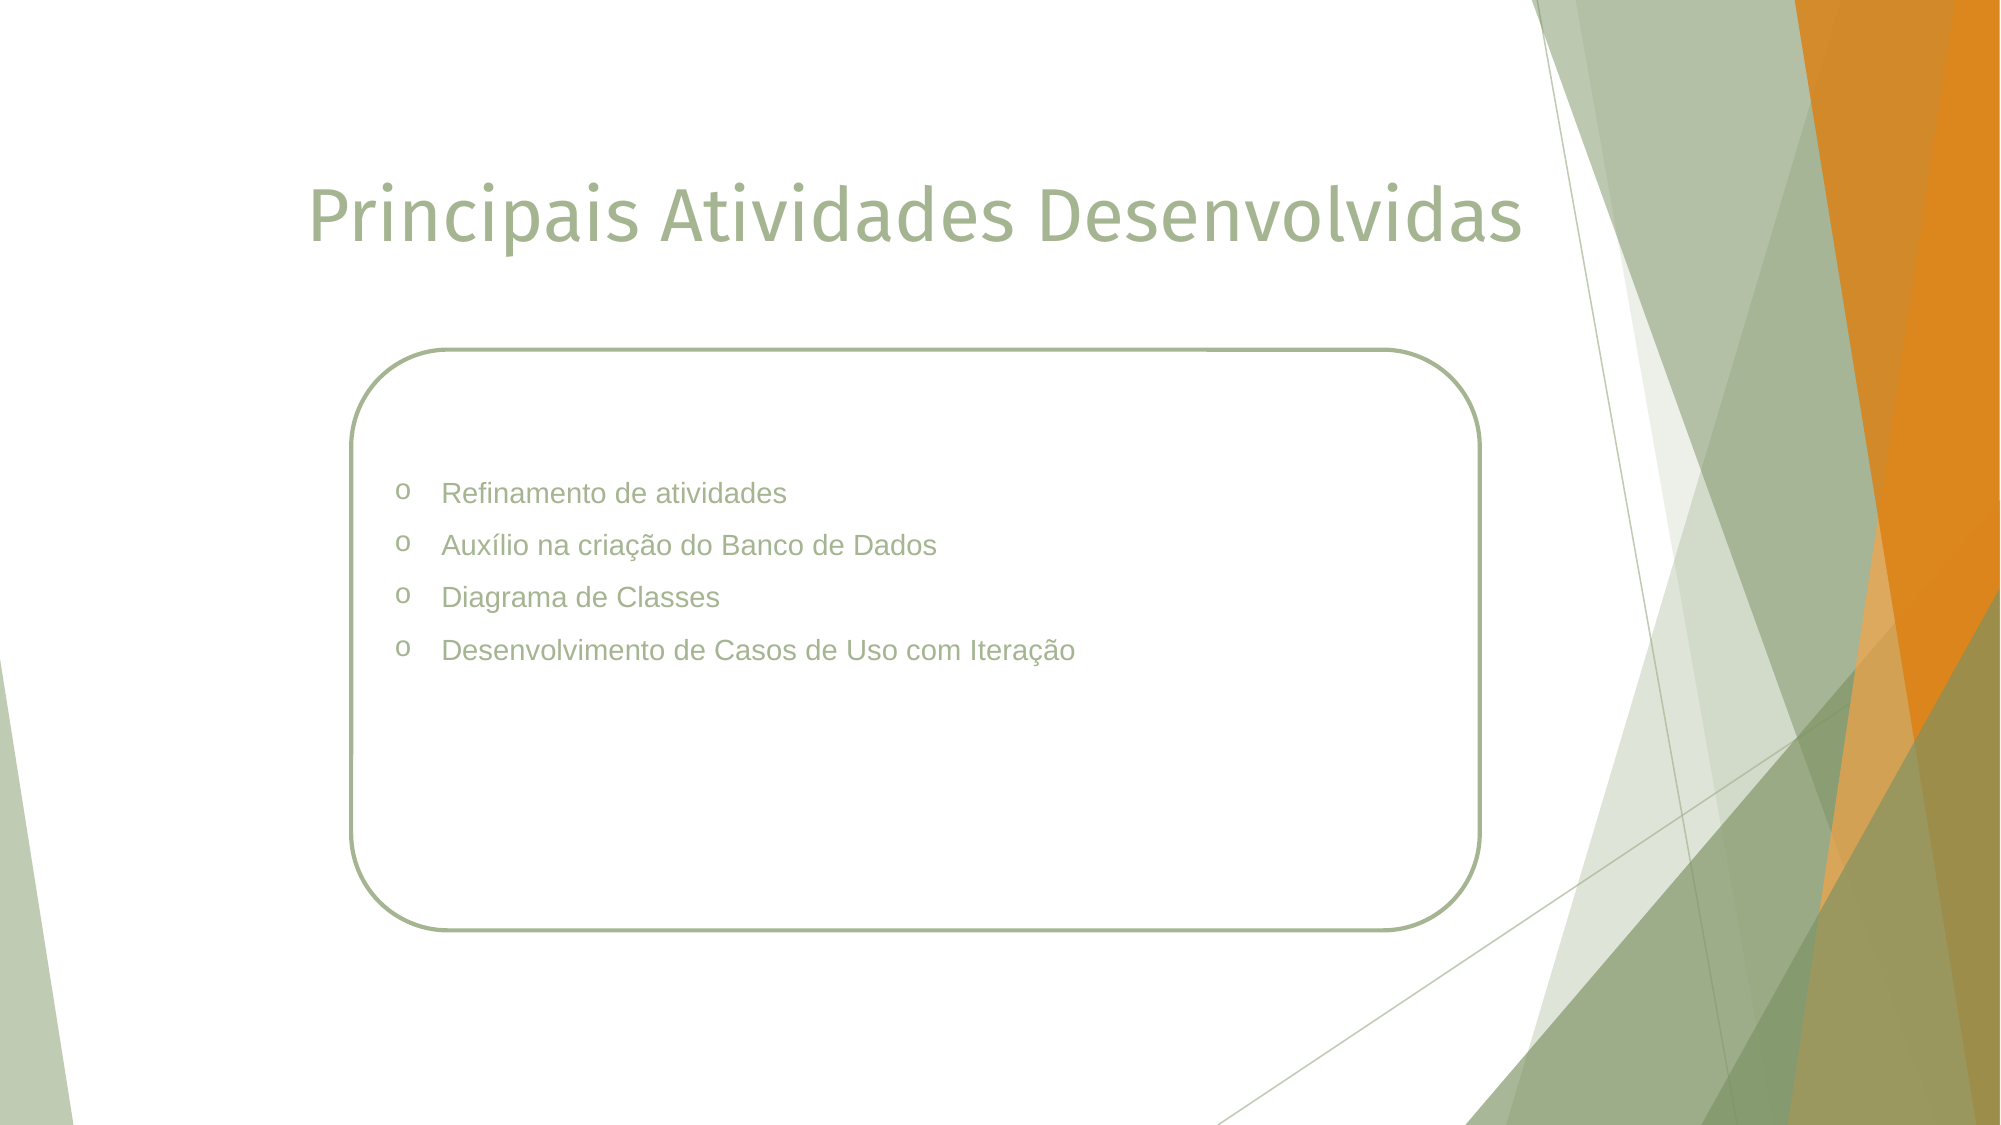

# Principais Atividades Desenvolvidas
Refinamento de atividades
Auxílio na criação do Banco de Dados
Diagrama de Classes
Desenvolvimento de Casos de Uso com Iteração